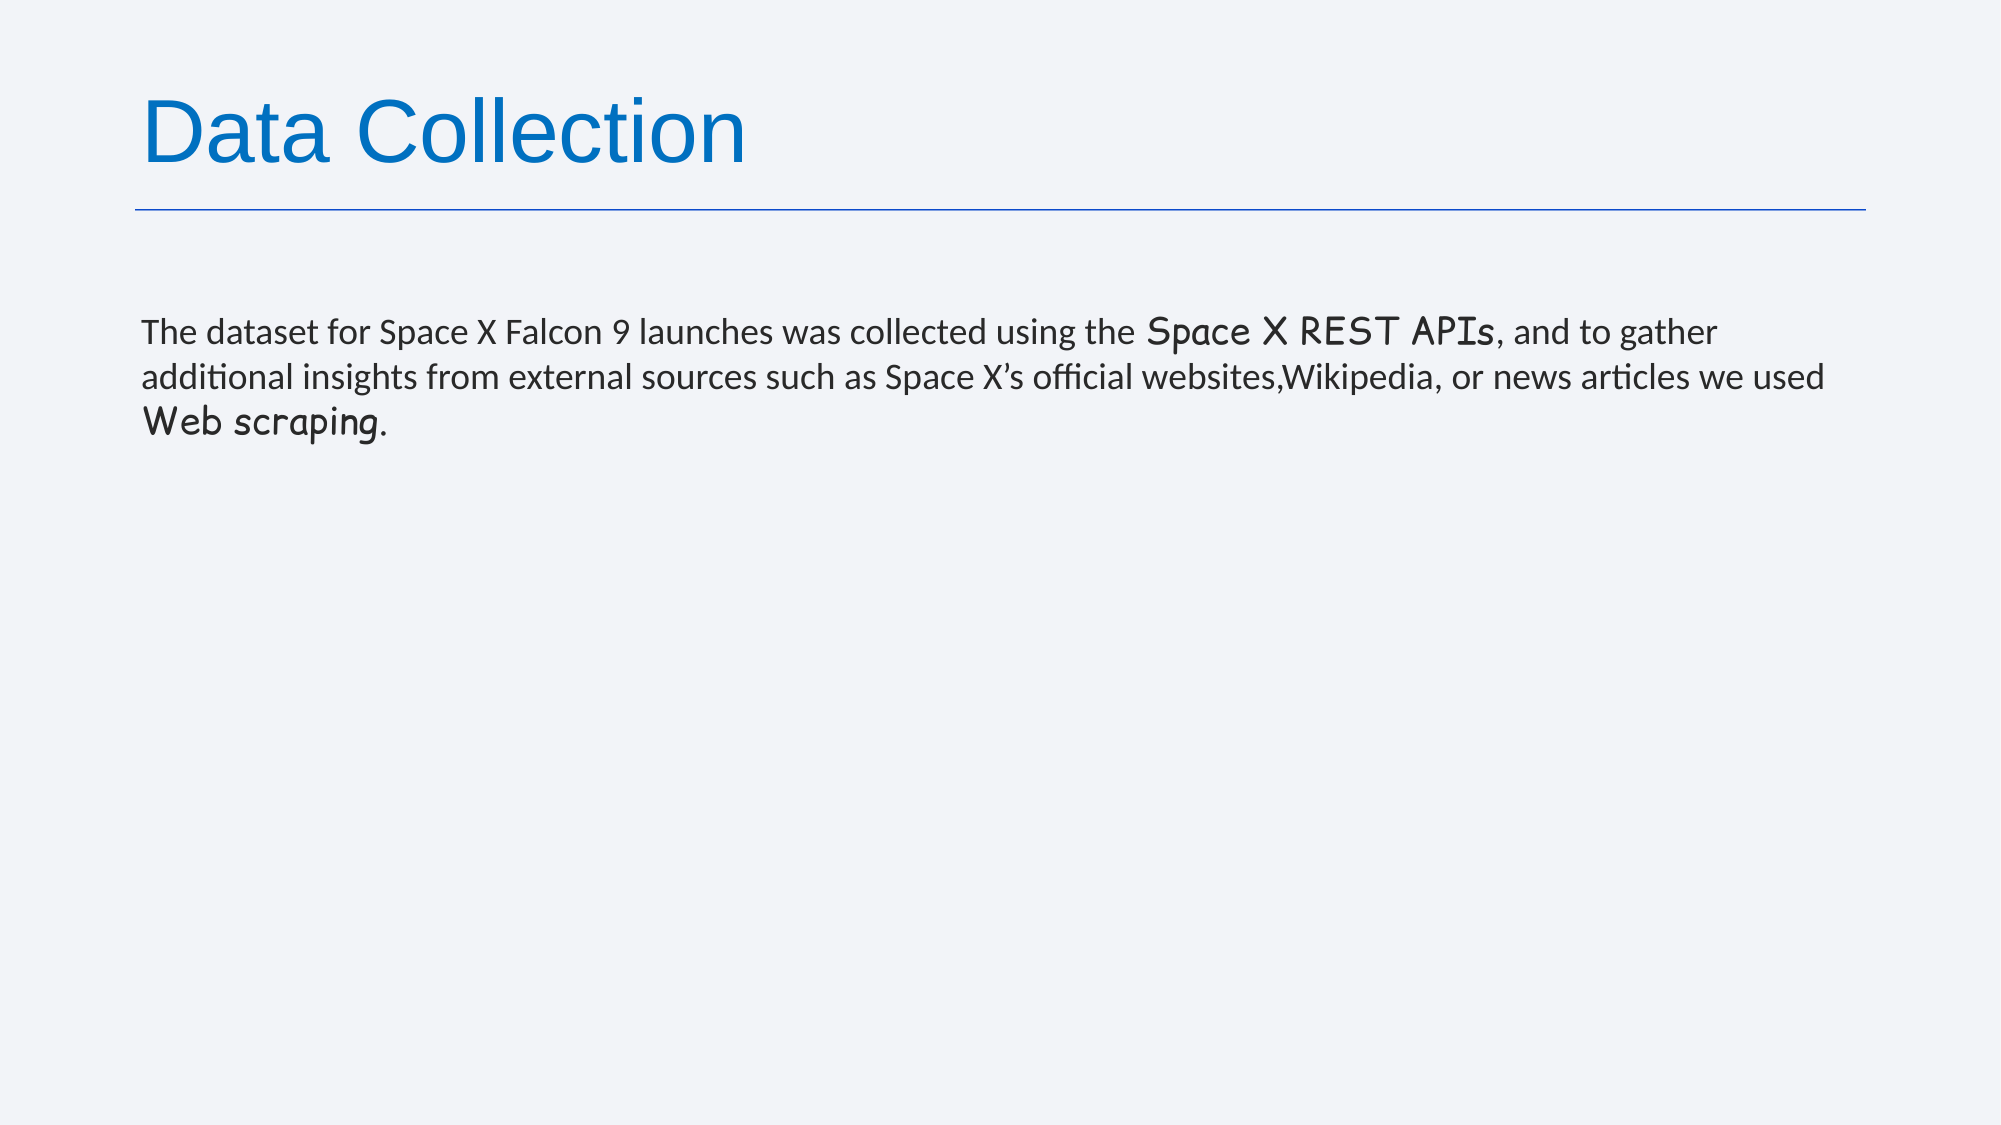

Data Collection
The dataset for Space X Falcon 9 launches was collected using the Space X REST APIs, and to gather additional insights from external sources such as Space X’s official websites,Wikipedia, or news articles we used Web scraping.

7